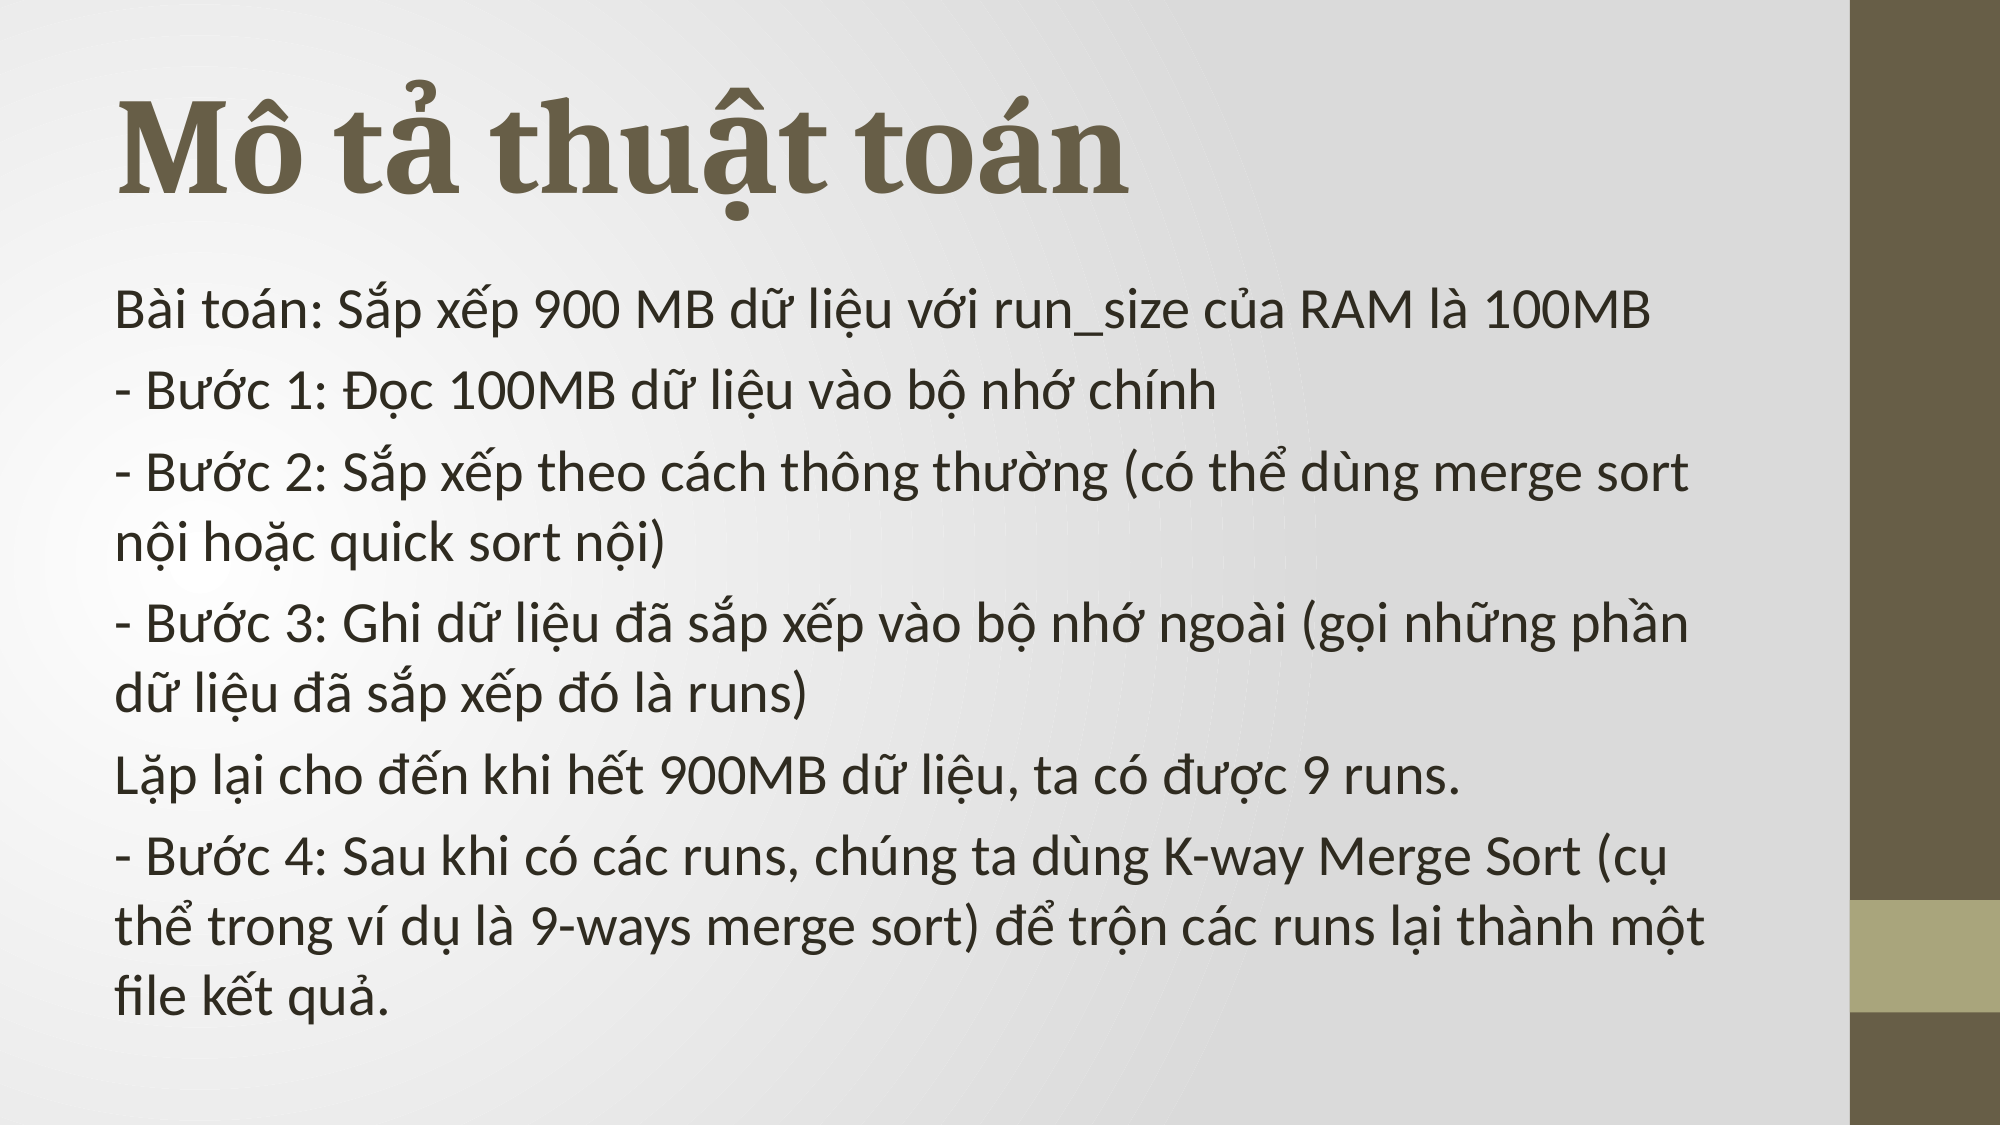

# Mô tả thuật toán
Bài toán: Sắp xếp 900 MB dữ liệu với run_size của RAM là 100MB
- Bước 1: Đọc 100MB dữ liệu vào bộ nhớ chính
- Bước 2: Sắp xếp theo cách thông thường (có thể dùng merge sort nội hoặc quick sort nội)
- Bước 3: Ghi dữ liệu đã sắp xếp vào bộ nhớ ngoài (gọi những phần dữ liệu đã sắp xếp đó là runs)
Lặp lại cho đến khi hết 900MB dữ liệu, ta có được 9 runs.
- Bước 4: Sau khi có các runs, chúng ta dùng K-way Merge Sort (cụ thể trong ví dụ là 9-ways merge sort) để trộn các runs lại thành một file kết quả.